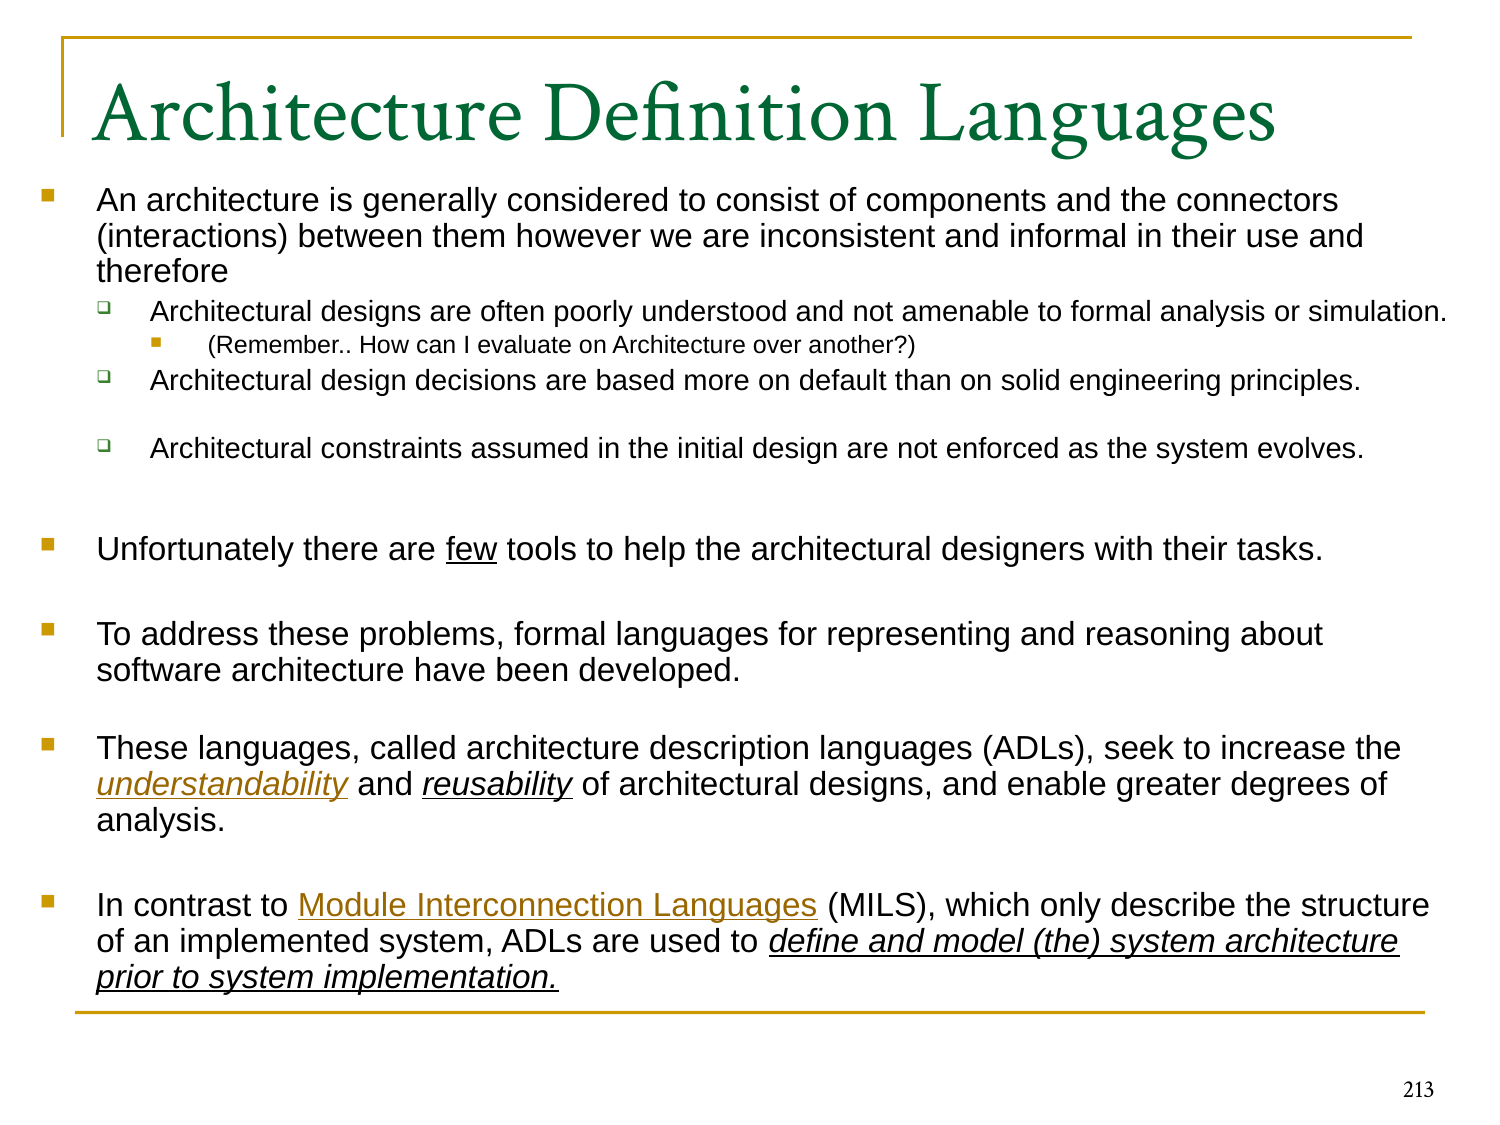

# Architecture Definition Languages
An architecture is generally considered to consist of components and the connectors (interactions) between them however we are inconsistent and informal in their use and therefore
Architectural designs are often poorly understood and not amenable to formal analysis or simulation.
(Remember.. How can I evaluate on Architecture over another?)
Architectural design decisions are based more on default than on solid engineering principles.
Architectural constraints assumed in the initial design are not enforced as the system evolves.

Unfortunately there are few tools to help the architectural designers with their tasks.

To address these problems, formal languages for representing and reasoning about software architecture have been developed.
These languages, called architecture description languages (ADLs), seek to increase the understandability and reusability of architectural designs, and enable greater degrees of analysis.

In contrast to Module Interconnection Languages (MILS), which only describe the structure of an implemented system, ADLs are used to define and model (the) system architecture prior to system implementation.
213